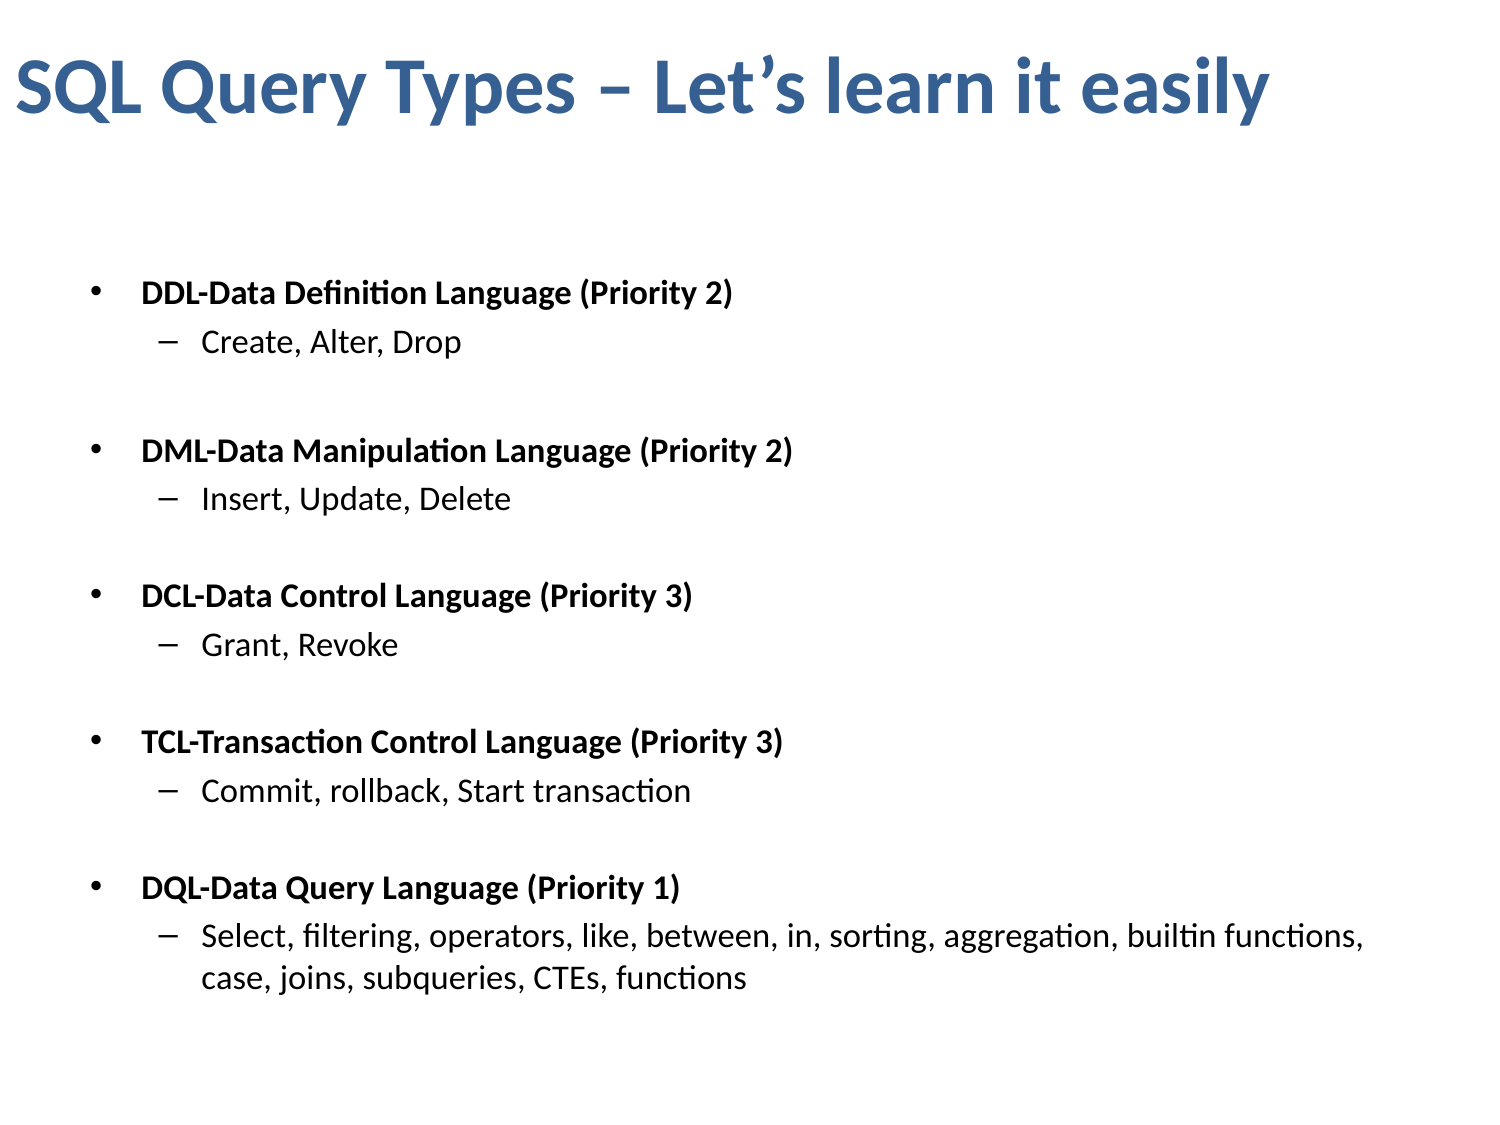

# SQL Query Types – Let’s learn it easily
DDL-Data Definition Language (Priority 2)
Create, Alter, Drop

DML-Data Manipulation Language (Priority 2)
Insert, Update, Delete

DCL-Data Control Language (Priority 3)
Grant, Revoke

TCL-Transaction Control Language (Priority 3)
Commit, rollback, Start transaction

DQL-Data Query Language (Priority 1)
Select, filtering, operators, like, between, in, sorting, aggregation, builtin functions, case, joins, subqueries, CTEs, functions